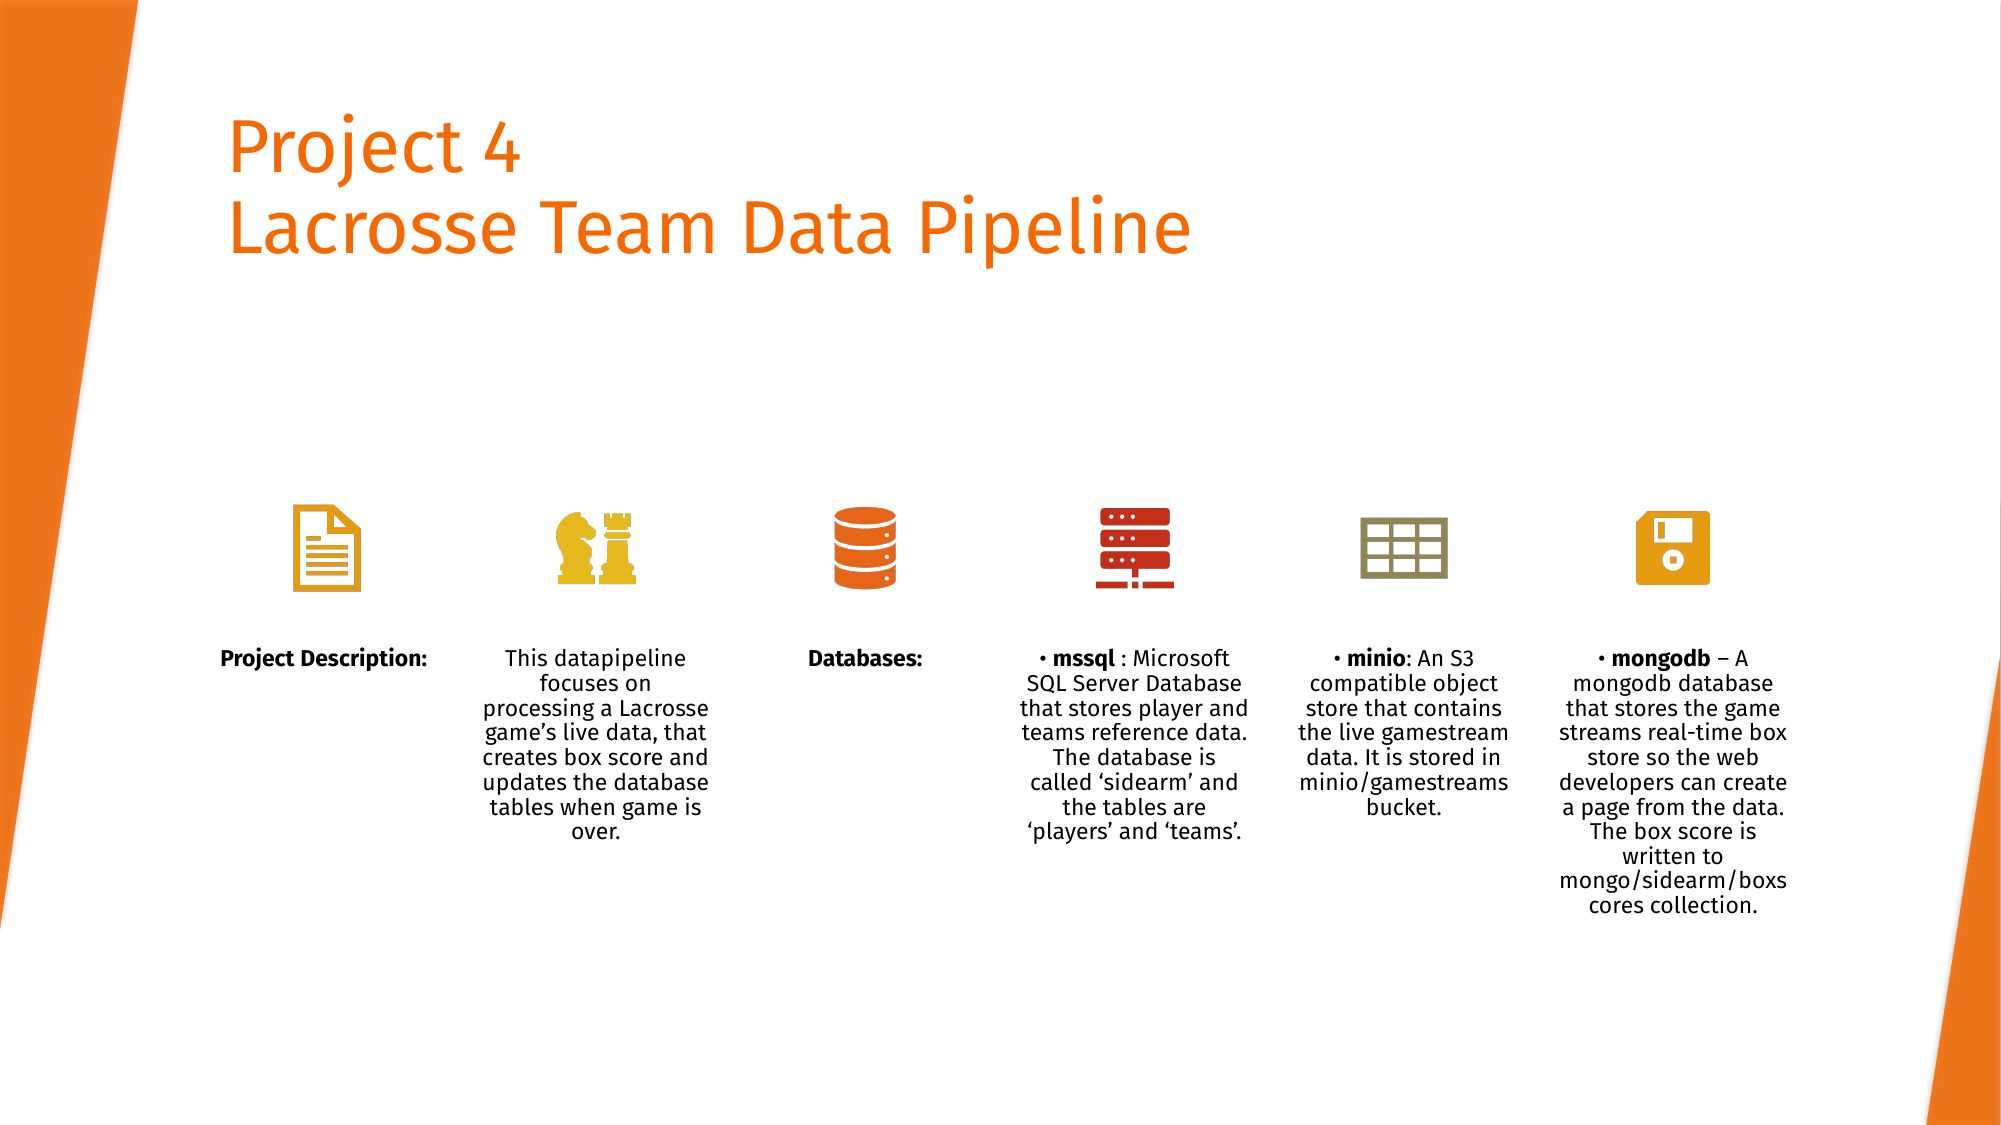

# Project 4 Lacrosse Team Data Pipeline
Project Description:
This datapipeline focuses on processing a Lacrosse game’s live data, that creates box score and updates the database tables when game is over.
Databases:
• mssql : Microsoft SQL Server Database that stores player and teams reference data. The database is called ‘sidearm’ and the tables are ‘players’ and ‘teams’.
• minio: An S3 compatible object store that contains the live gamestream data. It is stored in minio/gamestreams bucket.
• mongodb – A mongodb database that stores the game streams real-time box store so the web developers can create a page from the data. The box score is written to mongo/sidearm/boxscores collection.